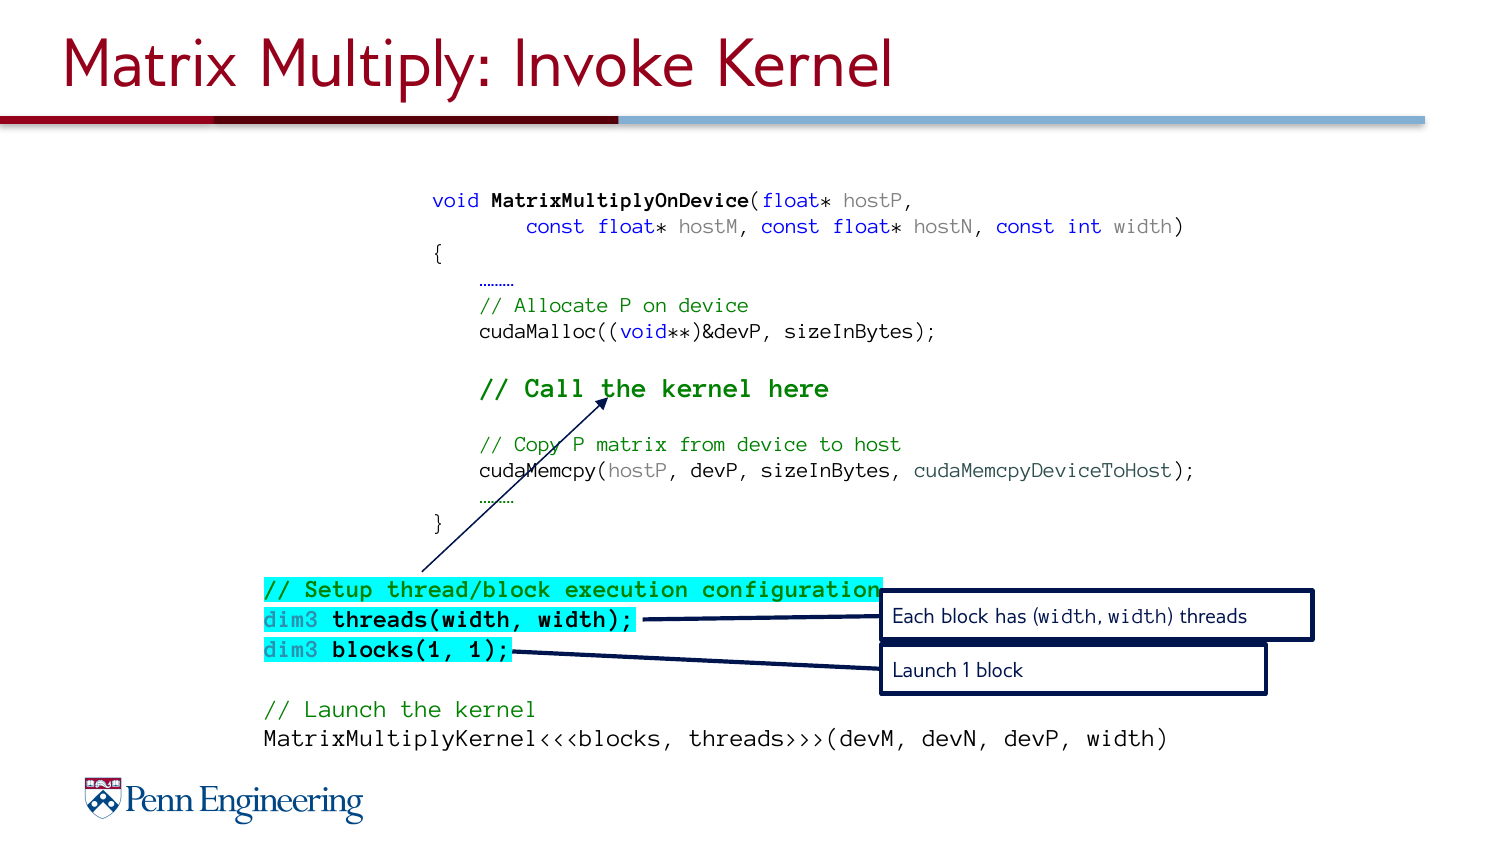

# Matrix Multiply: Invoke Kernel
void MatrixMultiplyOnDevice(float* hostP,
        const float* hostM, const float* hostN, const int width)
{
    ………
    // Allocate P on device
    cudaMalloc((void**)&devP, sizeInBytes);

    // Call the kernel here

    // Copy P matrix from device to host
    cudaMemcpy(hostP, devP, sizeInBytes, cudaMemcpyDeviceToHost);
    ………
}
// Setup thread/block execution configuration
dim3 threads(width, width);
dim3 blocks(1, 1);

// Launch the kernel
MatrixMultiplyKernel<<<blocks, threads>>>(devM, devN, devP, width)
Each block has (width, width) threads
Launch 1 block